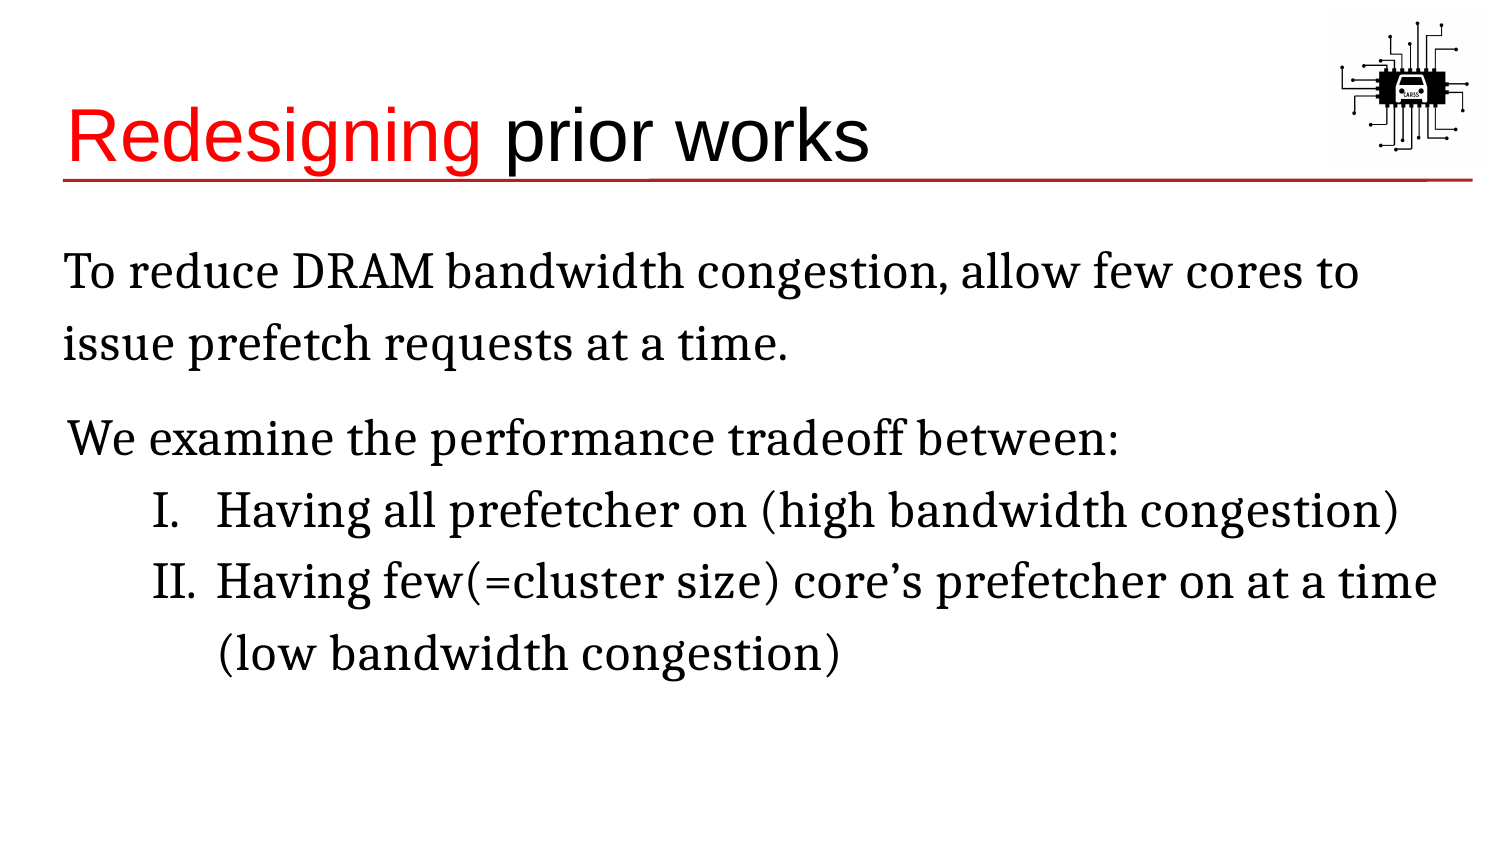

# Redesigning prior works
To reduce DRAM bandwidth congestion, allow few cores to issue prefetch requests at a time.
We examine the performance tradeoff between:
Having all prefetcher on (high bandwidth congestion)
Having few(=cluster size) core’s prefetcher on at a time (low bandwidth congestion)
34